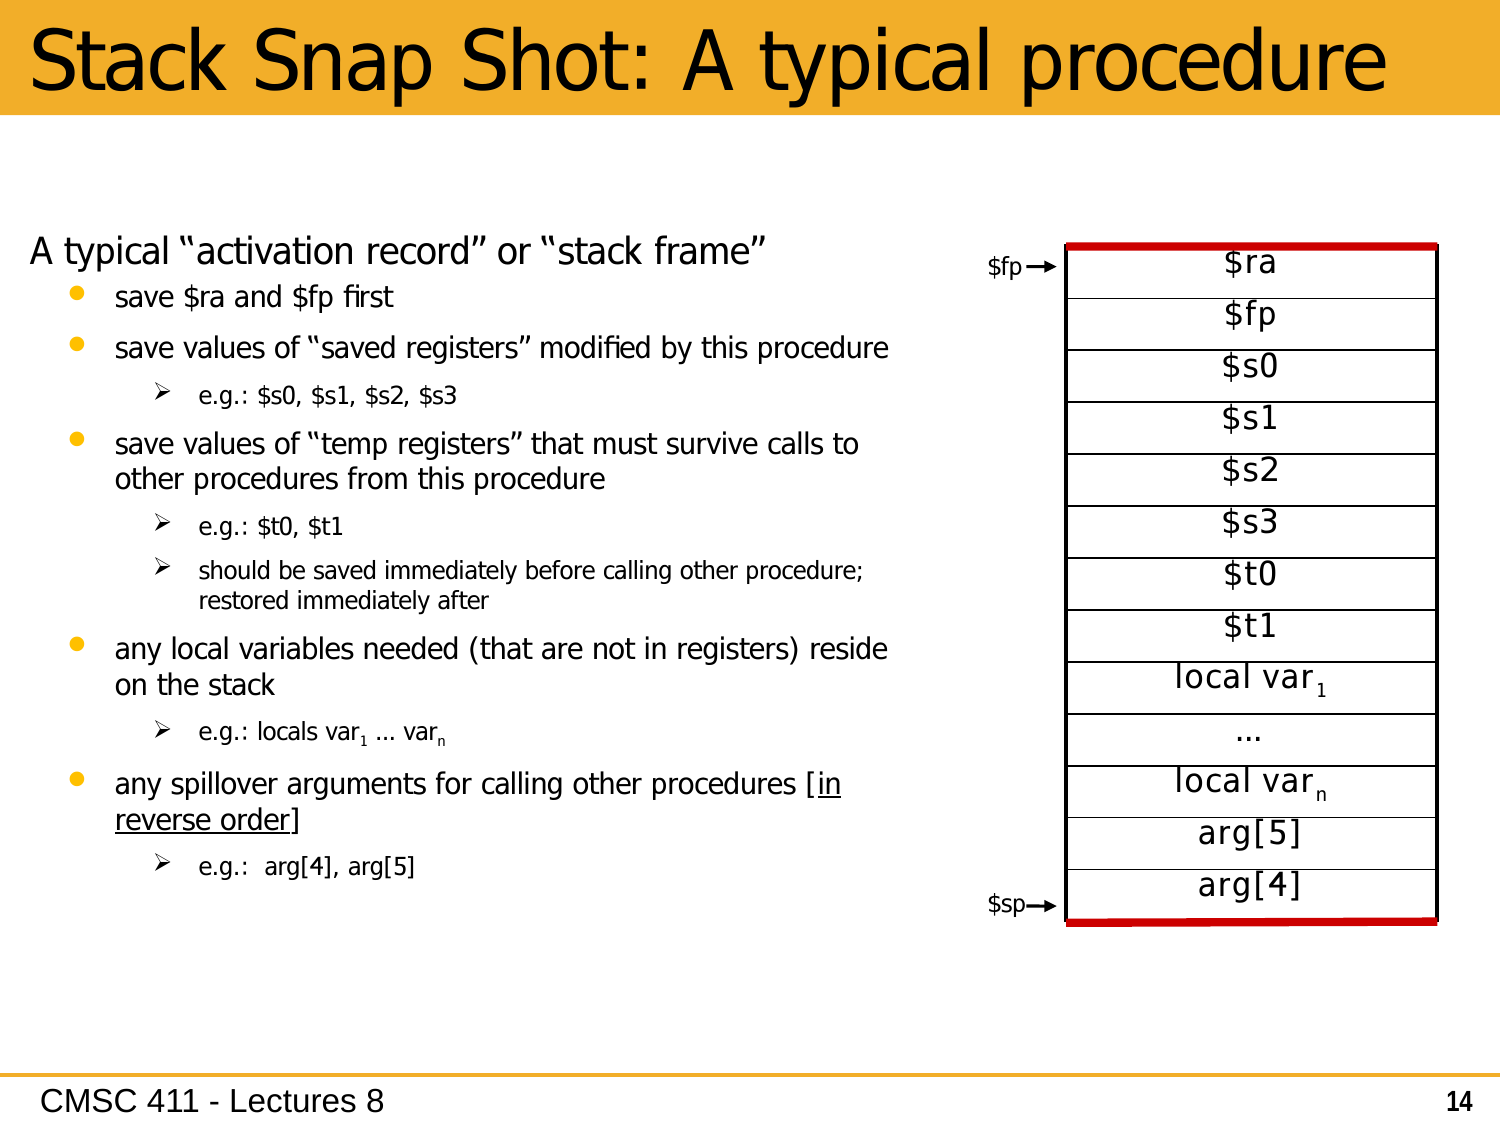

# Stack Snap Shot: A typical procedure
A typical “activation record” or “stack frame”
save $ra and $fp first
save values of “saved registers” modified by this procedure
e.g.: $s0, $s1, $s2, $s3
save values of “temp registers” that must survive calls to other procedures from this procedure
e.g.: $t0, $t1
should be saved immediately before calling other procedure; restored immediately after
any local variables needed (that are not in registers) reside on the stack
e.g.: locals var1 … varn
any spillover arguments for calling other procedures [in reverse order]
e.g.:  arg[4], arg[5]
$fp

| $ra |
| --- |
| $fp |
| $s0 |
| $s1 |
| $s2 |
| $s3 |
| $t0 |
| $t1 |
| local var1 |
| … |
| local varn |
| arg[5] |
| arg[4] |

$sp

14